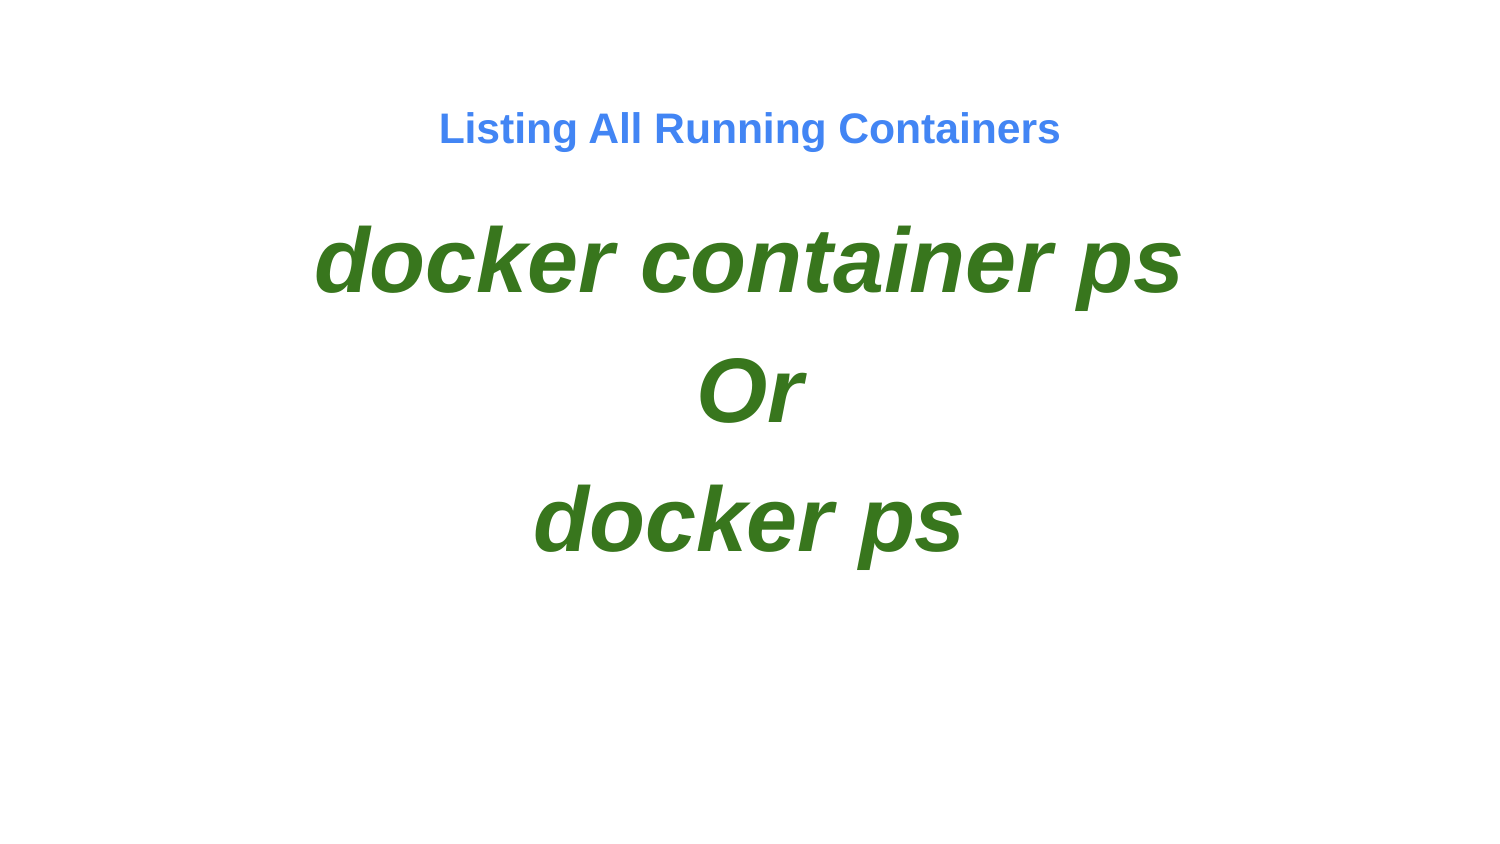

# Listing All Running Containers
docker container ps
Or
docker ps